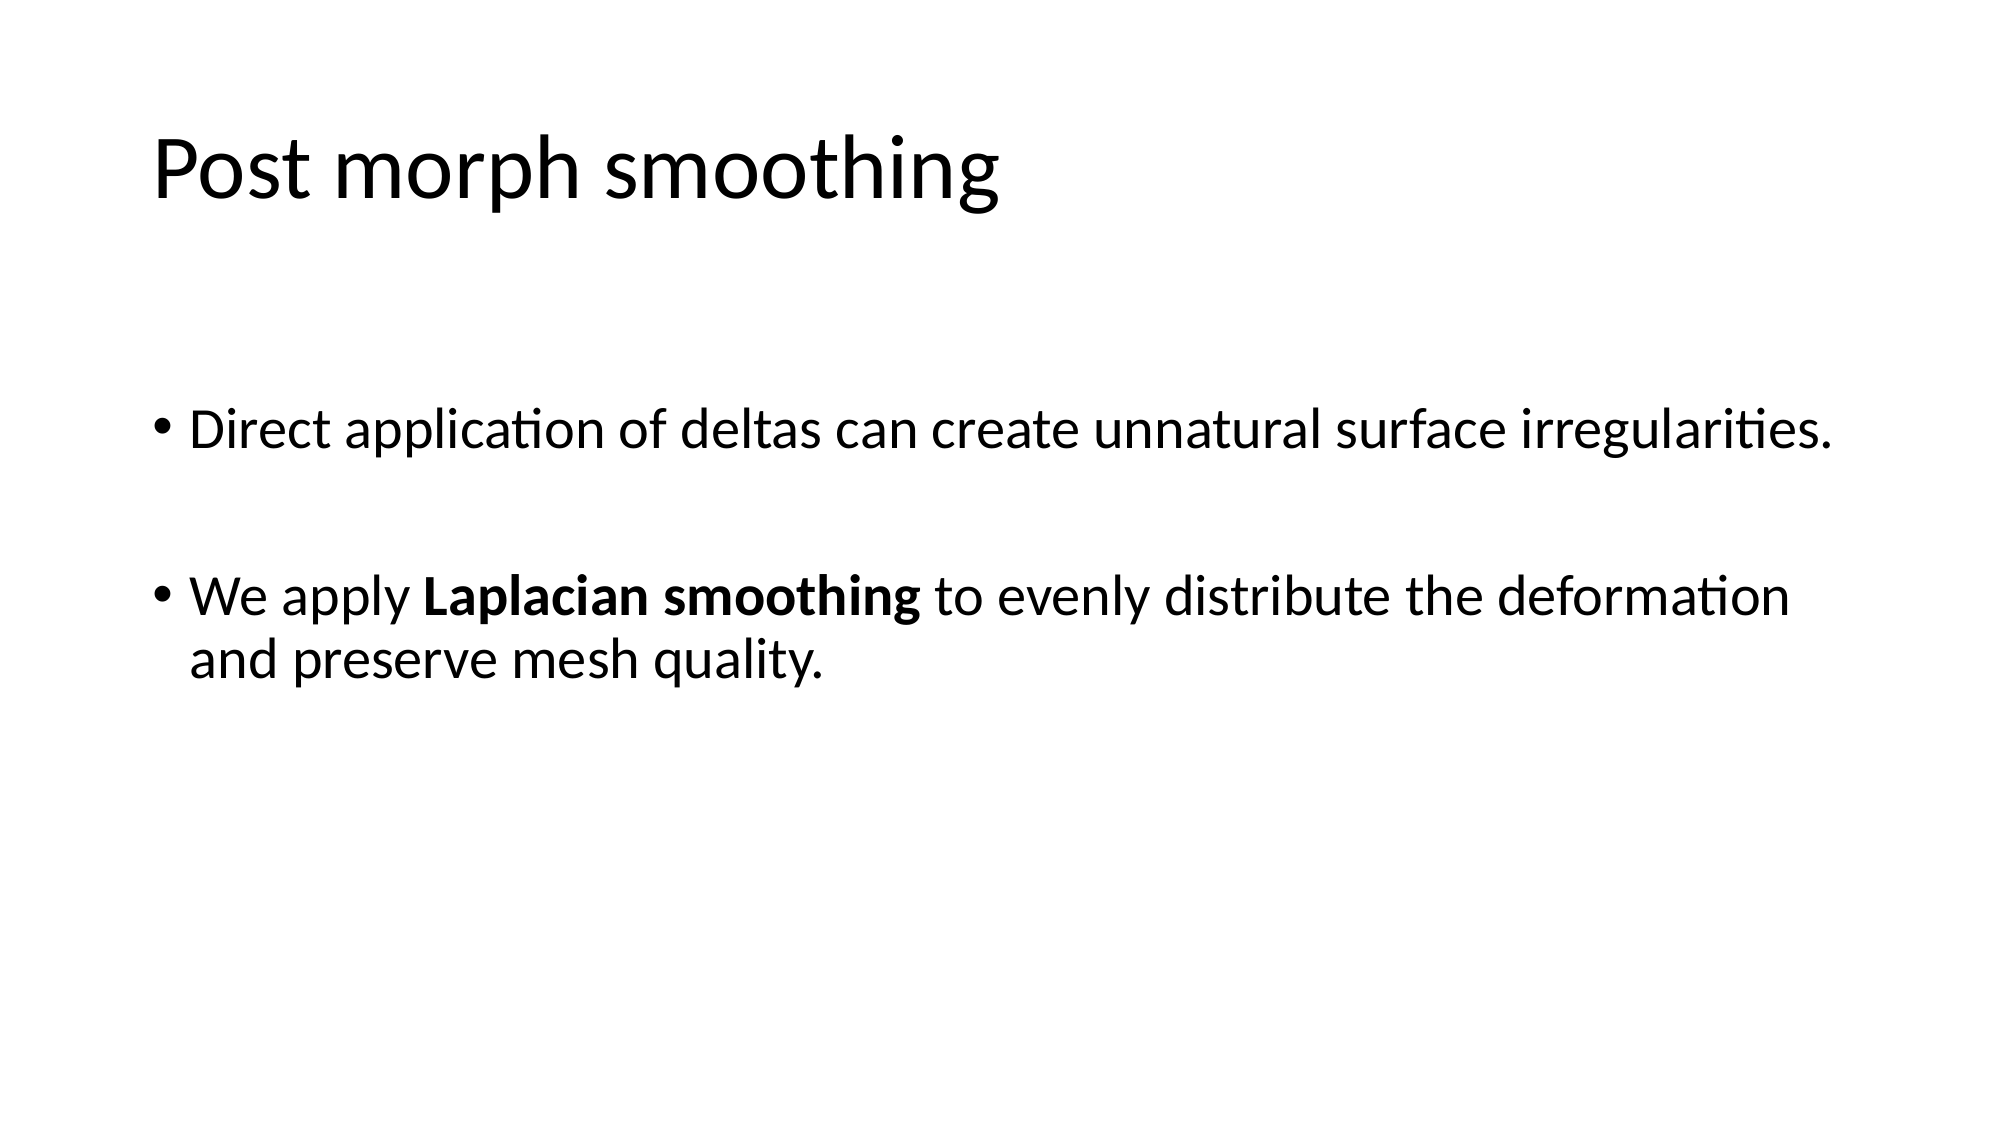

# Post morph smoothing

Direct application of deltas can create unnatural surface irregularities.

We apply Laplacian smoothing to evenly distribute the deformation and preserve mesh quality.